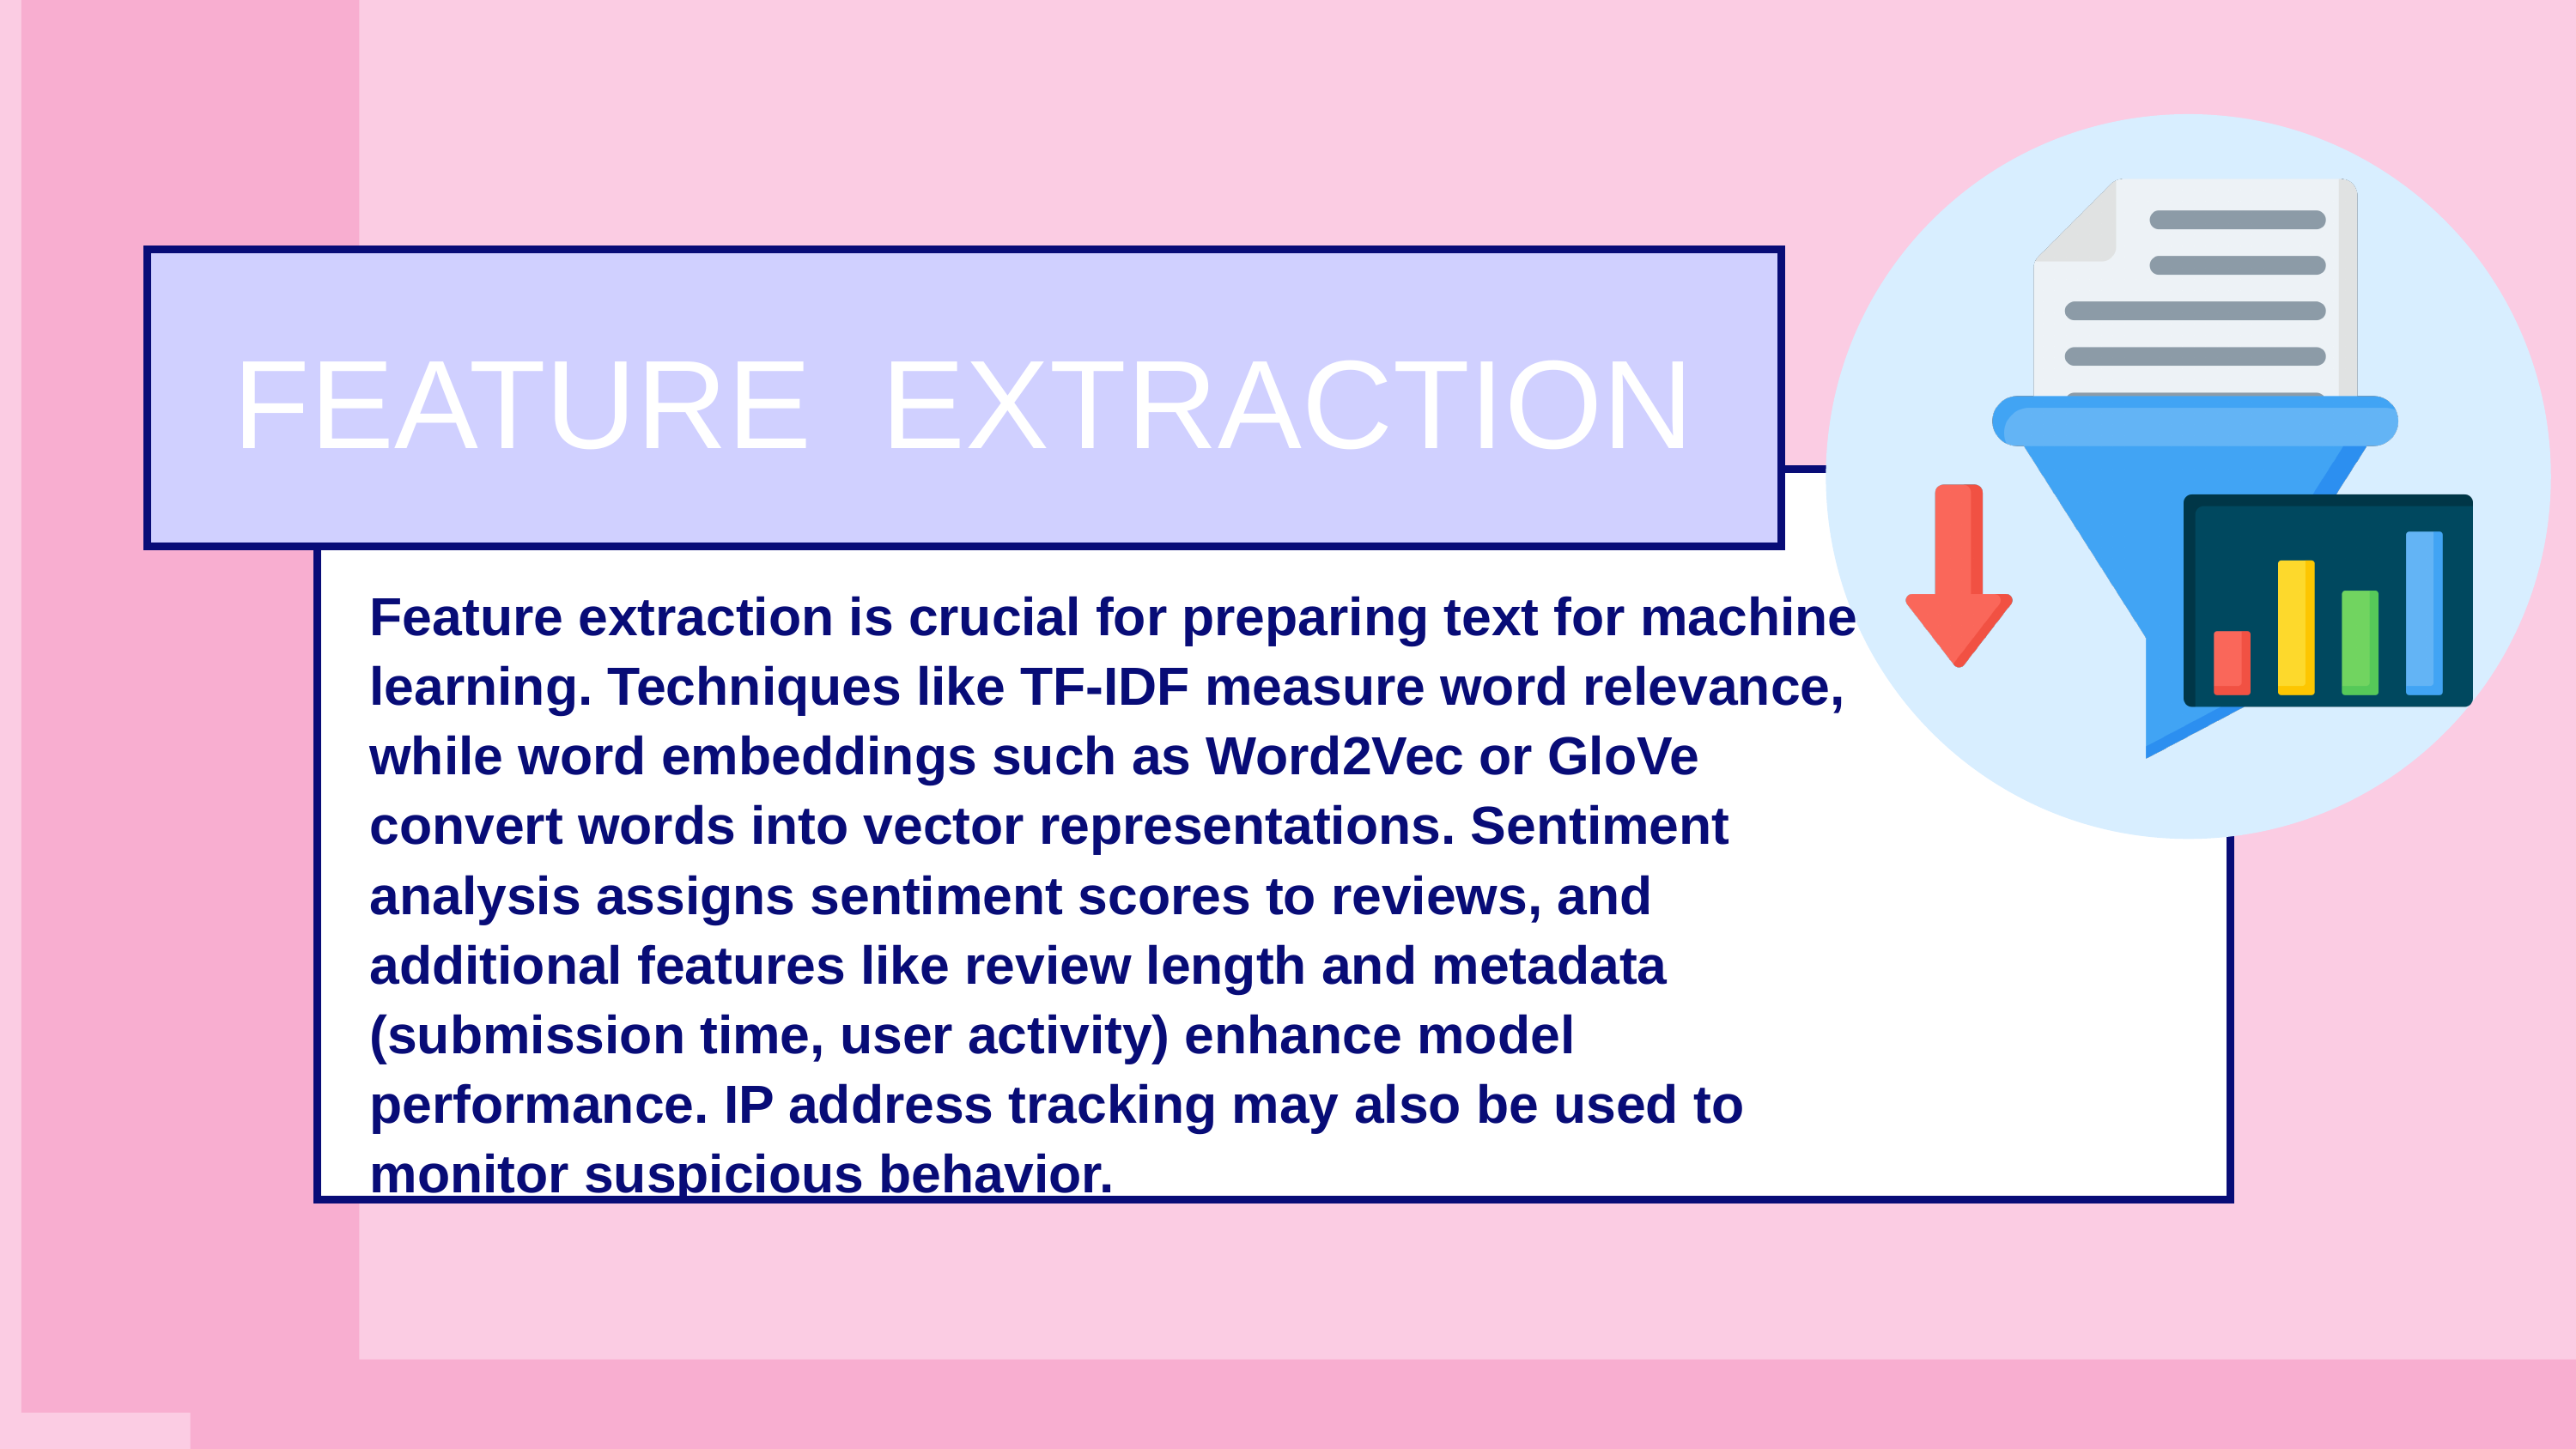

FEATURE  EXTRACTION

Feature extraction is crucial for preparing text for machine learning. Techniques like TF-IDF measure word relevance, while word embeddings such as Word2Vec or GloVe convert words into vector representations. Sentiment analysis assigns sentiment scores to reviews, and additional features like review length and metadata (submission time, user activity) enhance model performance. IP address tracking may also be used to monitor suspicious behavior.